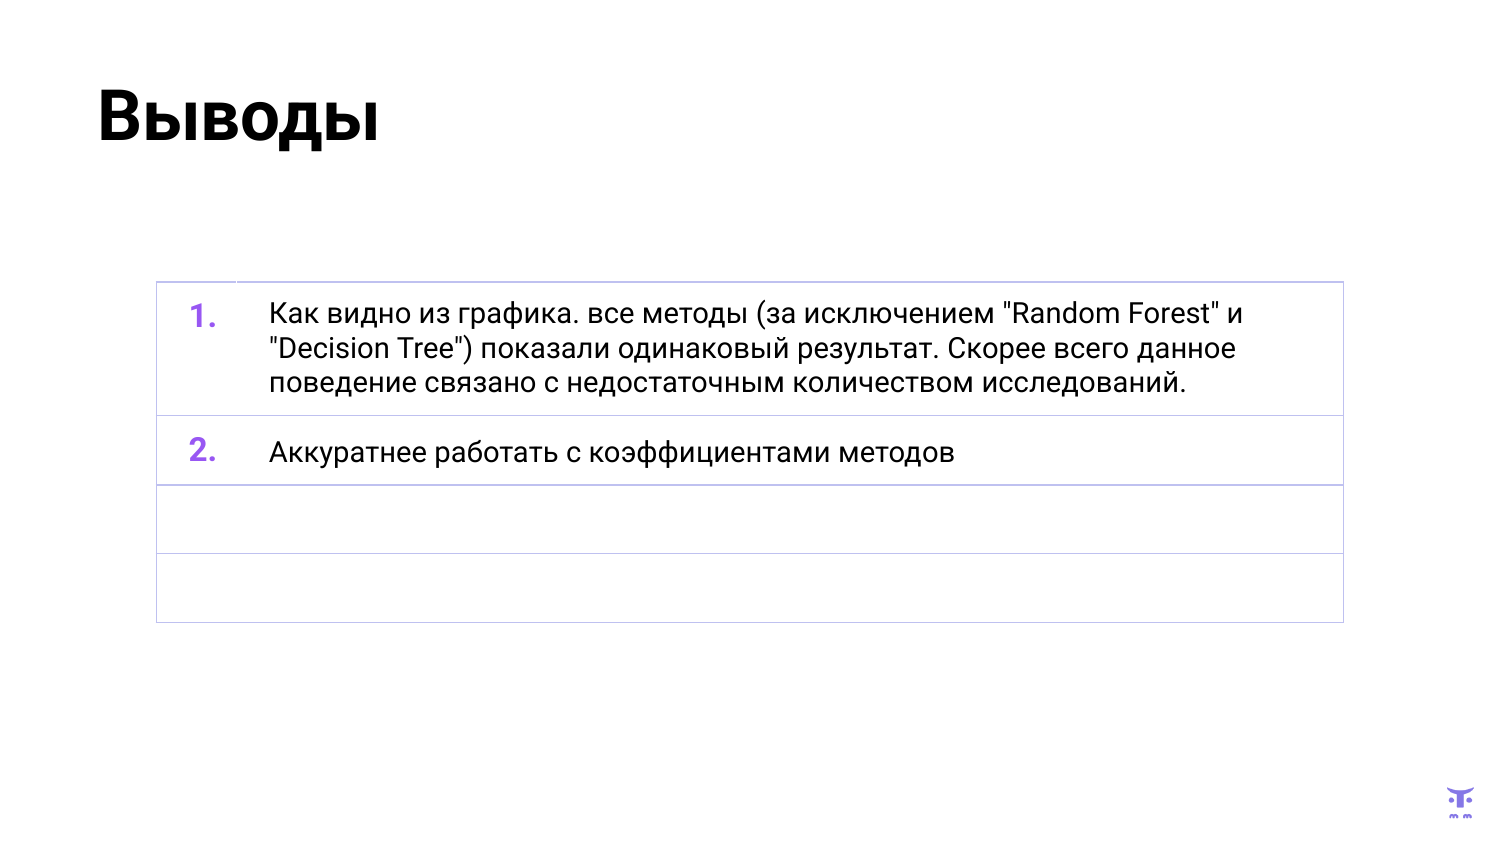

# Выводы

| 1. | Как видно из графика. все методы (за исключением "Random Forest" и "Decision Tree") показали одинаковый результат. Скорее всего данное поведение связано с недостаточным количеством исследований. |
| --- | --- |
| 2. | Аккуратнее работать с коэффициентами методов |
|  |  |
|  |  |